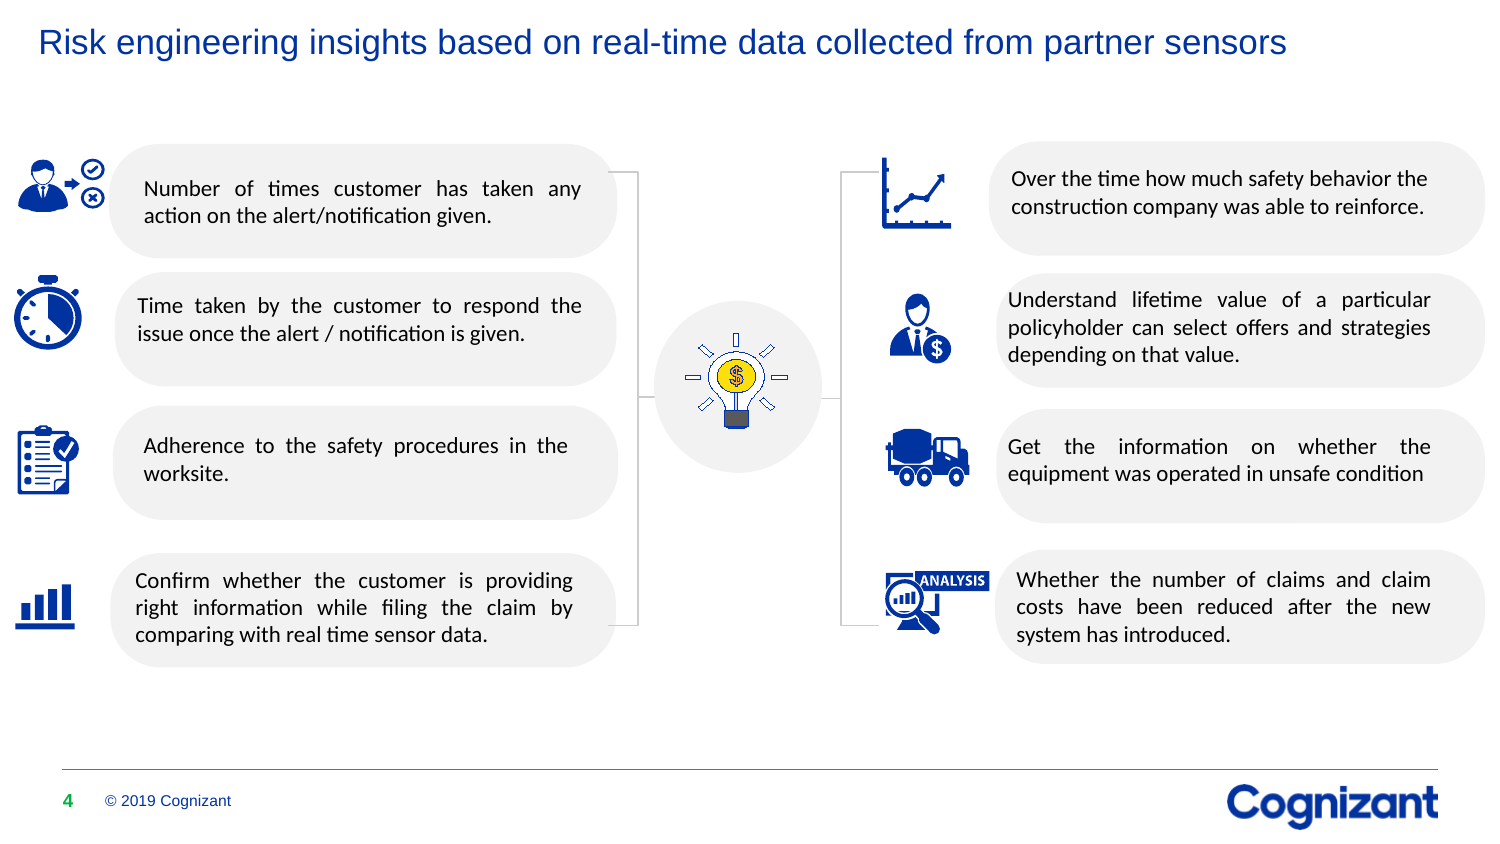

# Risk engineering insights based on real-time data collected from partner sensors

Over the time how much safety behavior the construction company was able to reinforce.

Number of times customer has taken any action on the alert/notification given.

Understand lifetime value of a particular policyholder can select offers and strategies depending on that value.
Time taken by the customer to respond the issue once the alert / notification is given.

Adherence to the safety procedures in the worksite.
Get the information on whether the equipment was operated in unsafe condition

Whether the number of claims and claim costs have been reduced after the new system has introduced.
Confirm whether the customer is providing right information while filing the claim by comparing with real time sensor data.

4
© 2019 Cognizant